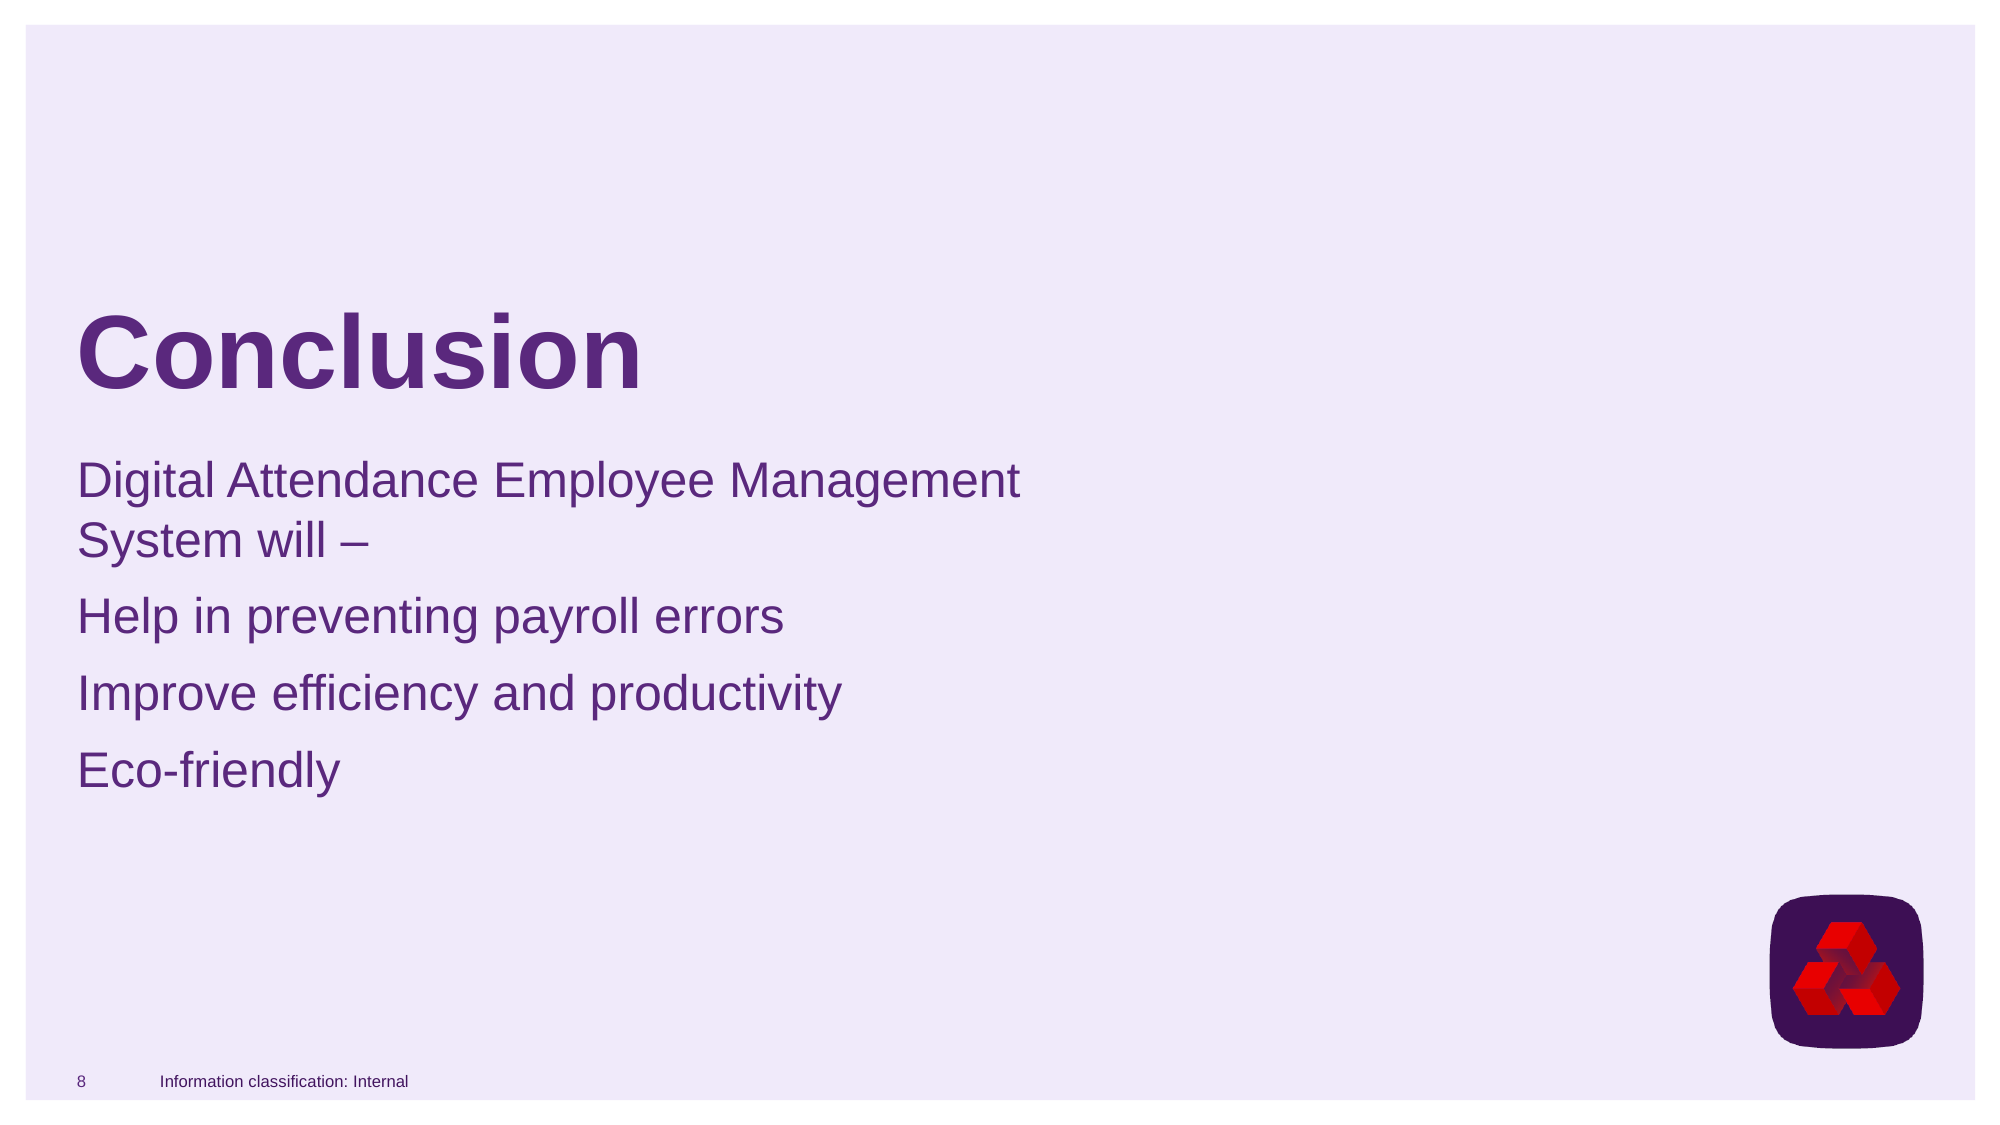

# Conclusion
Digital Attendance Employee Management System will –
Help in preventing payroll errors
Improve efficiency and productivity
Eco-friendly

8